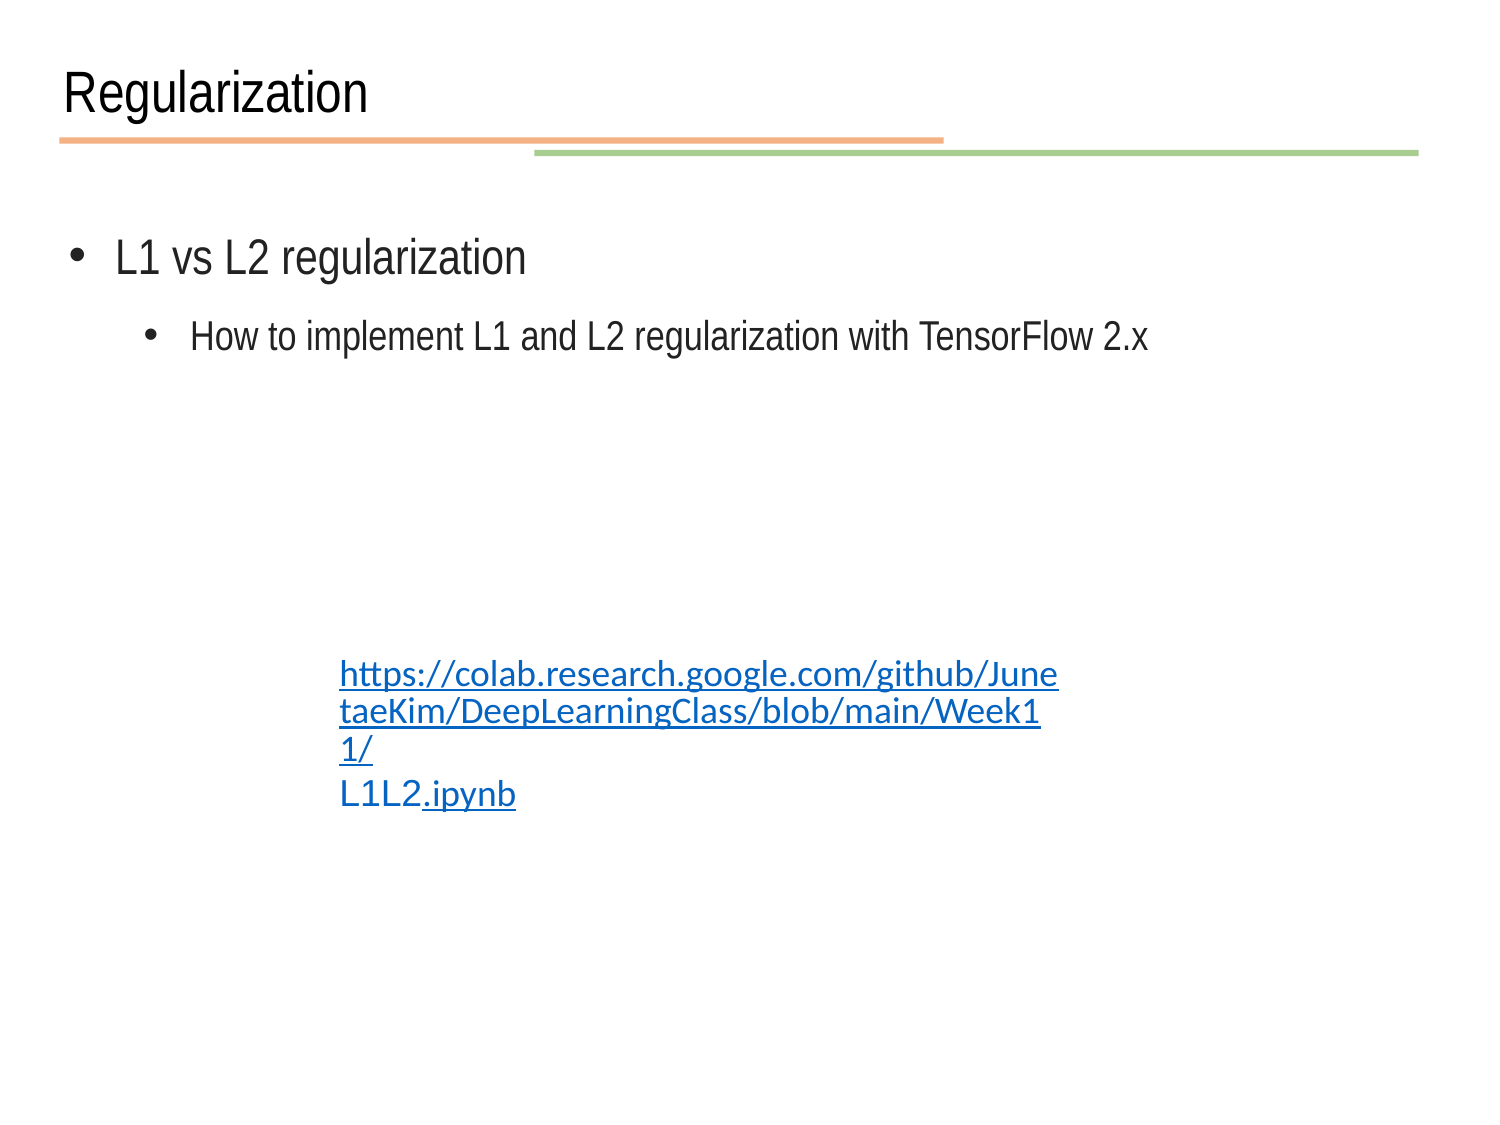

Regularization
L1 vs L2 regularization
How to implement L1 and L2 regularization with TensorFlow 2.x

https://colab.research.google.com/github/JunetaeKim/DeepLearningClass/blob/main/Week11/L1L2.ipynb